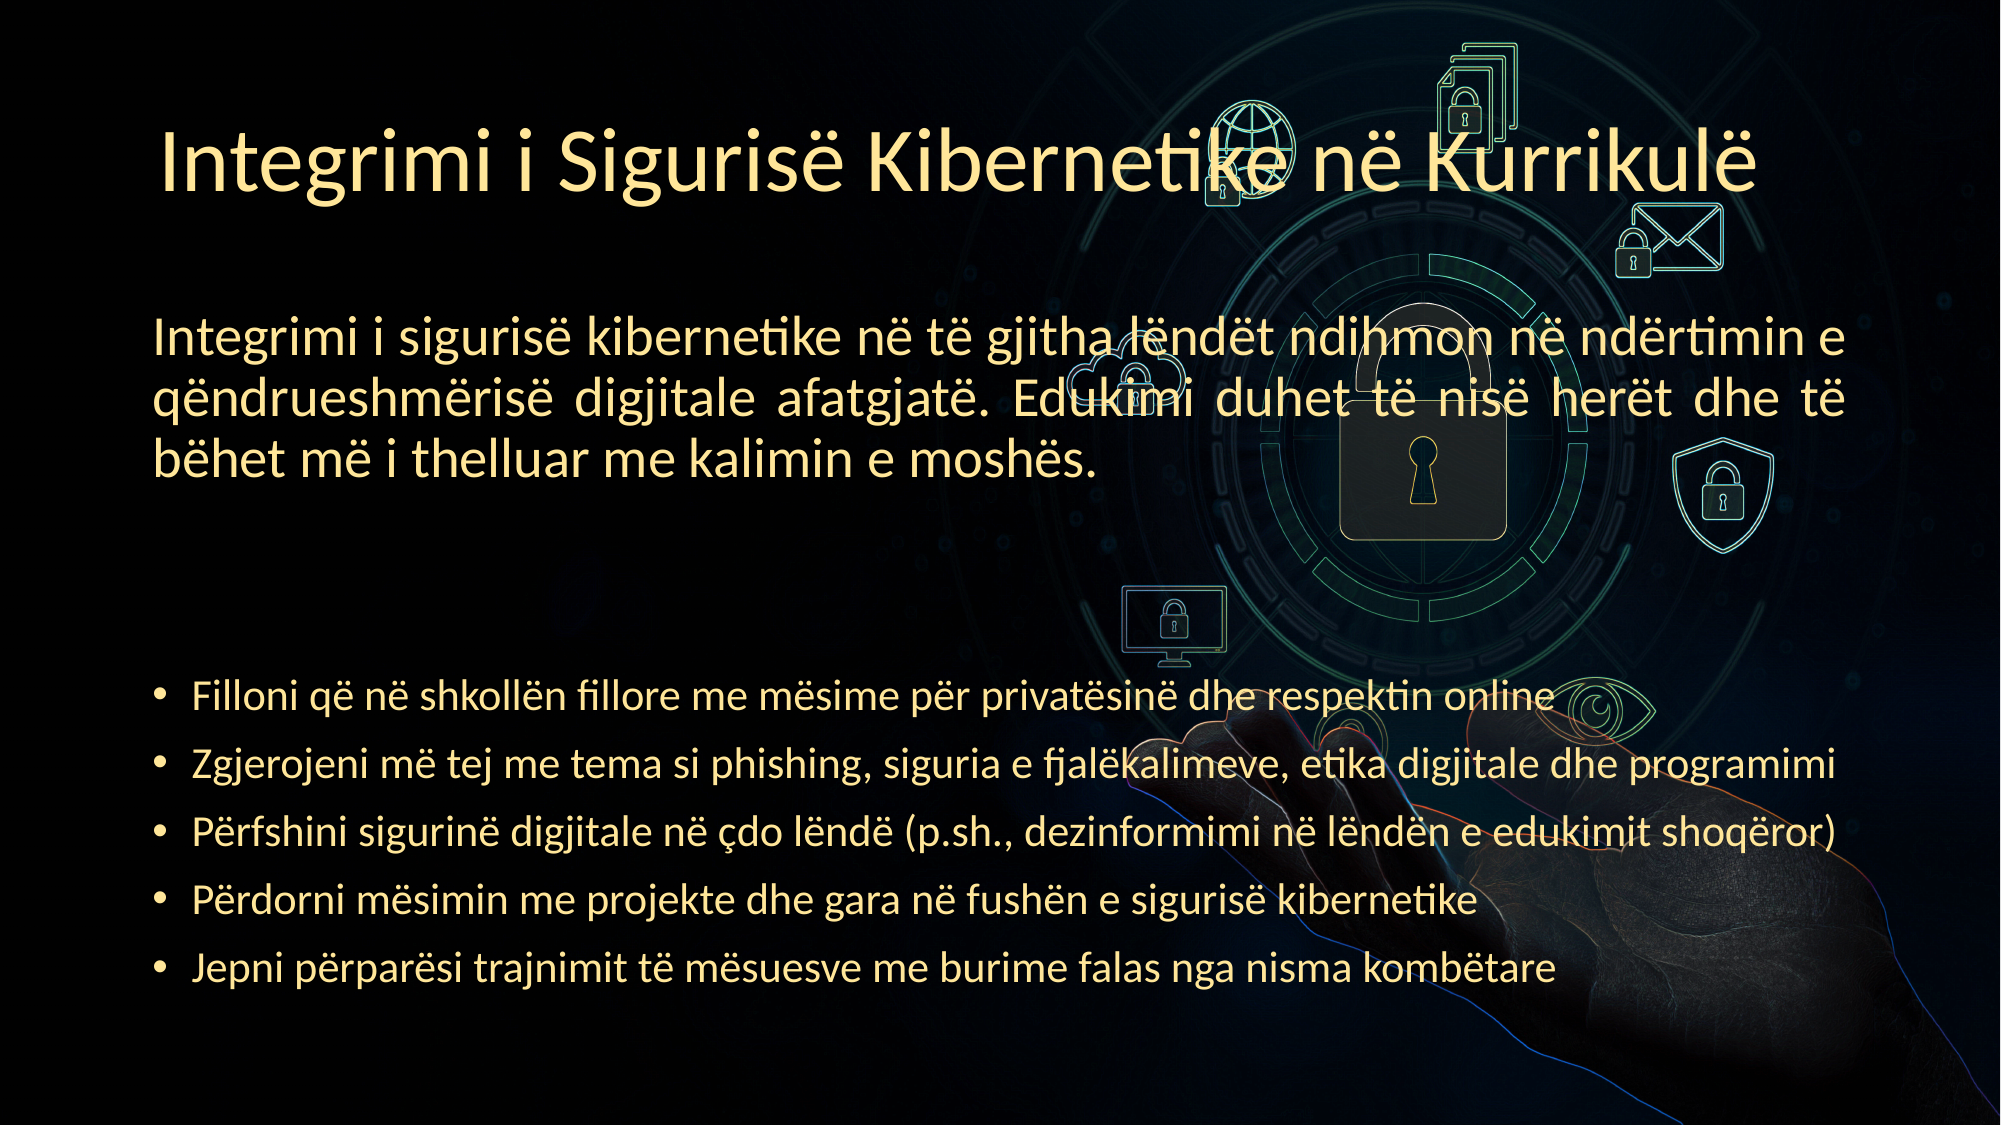

# Integrimi i Sigurisë Kibernetike në Kurrikulë
Integrimi i sigurisë kibernetike në të gjitha lëndët ndihmon në ndërtimin e qëndrueshmërisë digjitale afatgjatë. Edukimi duhet të nisë herët dhe të bëhet më i thelluar me kalimin e moshës.

Filloni që në shkollën fillore me mësime për privatësinë dhe respektin online
Zgjerojeni më tej me tema si phishing, siguria e fjalëkalimeve, etika digjitale dhe programimi
Përfshini sigurinë digjitale në çdo lëndë (p.sh., dezinformimi në lëndën e edukimit shoqëror)
Përdorni mësimin me projekte dhe gara në fushën e sigurisë kibernetike
Jepni përparësi trajnimit të mësuesve me burime falas nga nisma kombëtare